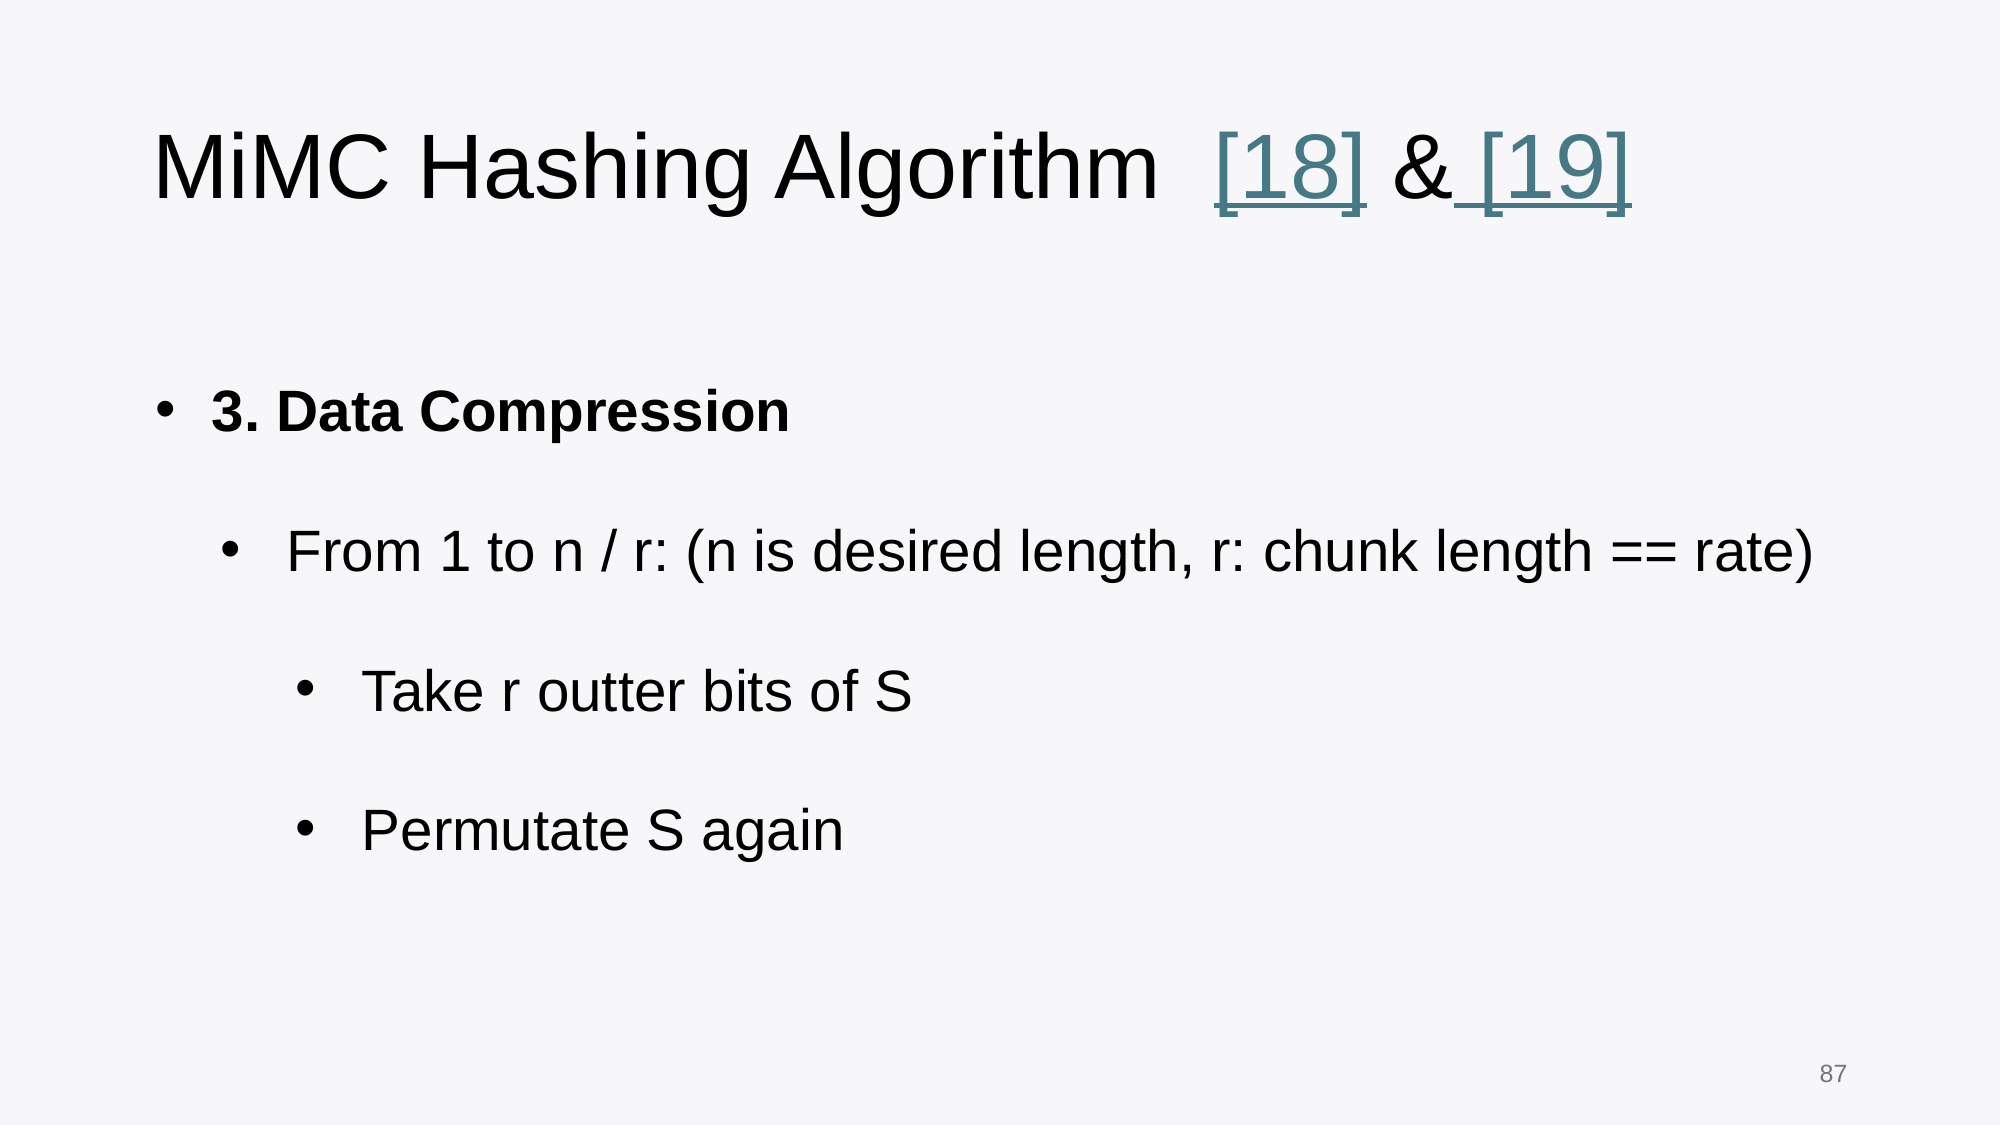

# MiMC Hashing Algorithm  [18] & [19]
3. Data Compression
From 1 to n / r: (n is desired length, r: chunk length == rate)
Take r outter bits of S
Permutate S again
87